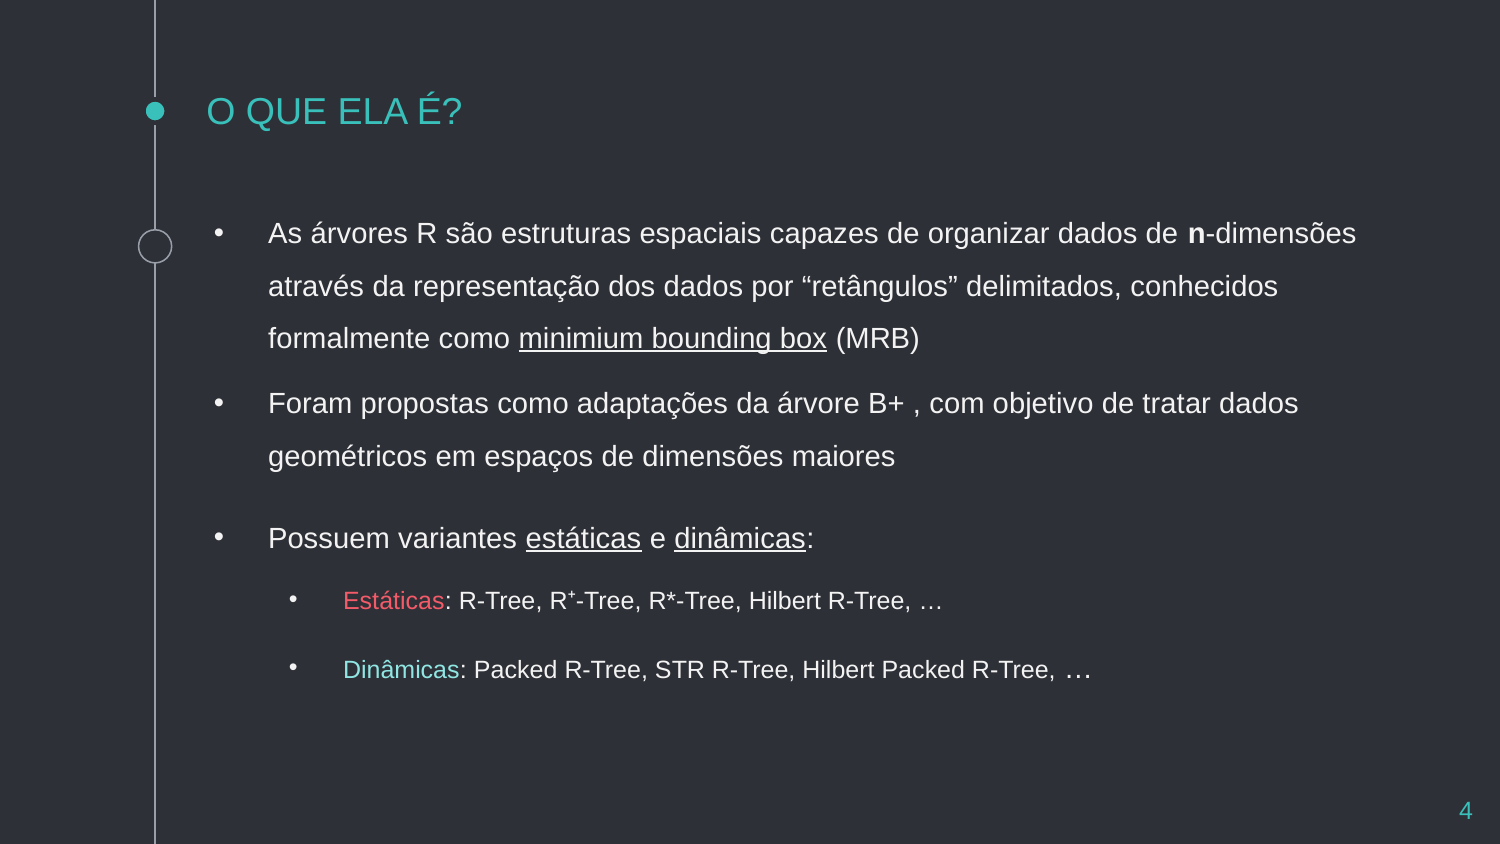

# O QUE ELA É?
As árvores R são estruturas espaciais capazes de organizar dados de n-dimensões através da representação dos dados por “retângulos” delimitados, conhecidos formalmente como minimium bounding box (MRB)
Foram propostas como adaptações da árvore B+ , com objetivo de tratar dados geométricos em espaços de dimensões maiores
Possuem variantes estáticas e dinâmicas:
Estáticas: R-Tree, R⁺-Tree, R*-Tree, Hilbert R-Tree, …
Dinâmicas: Packed R-Tree, STR R-Tree, Hilbert Packed R-Tree, …
4